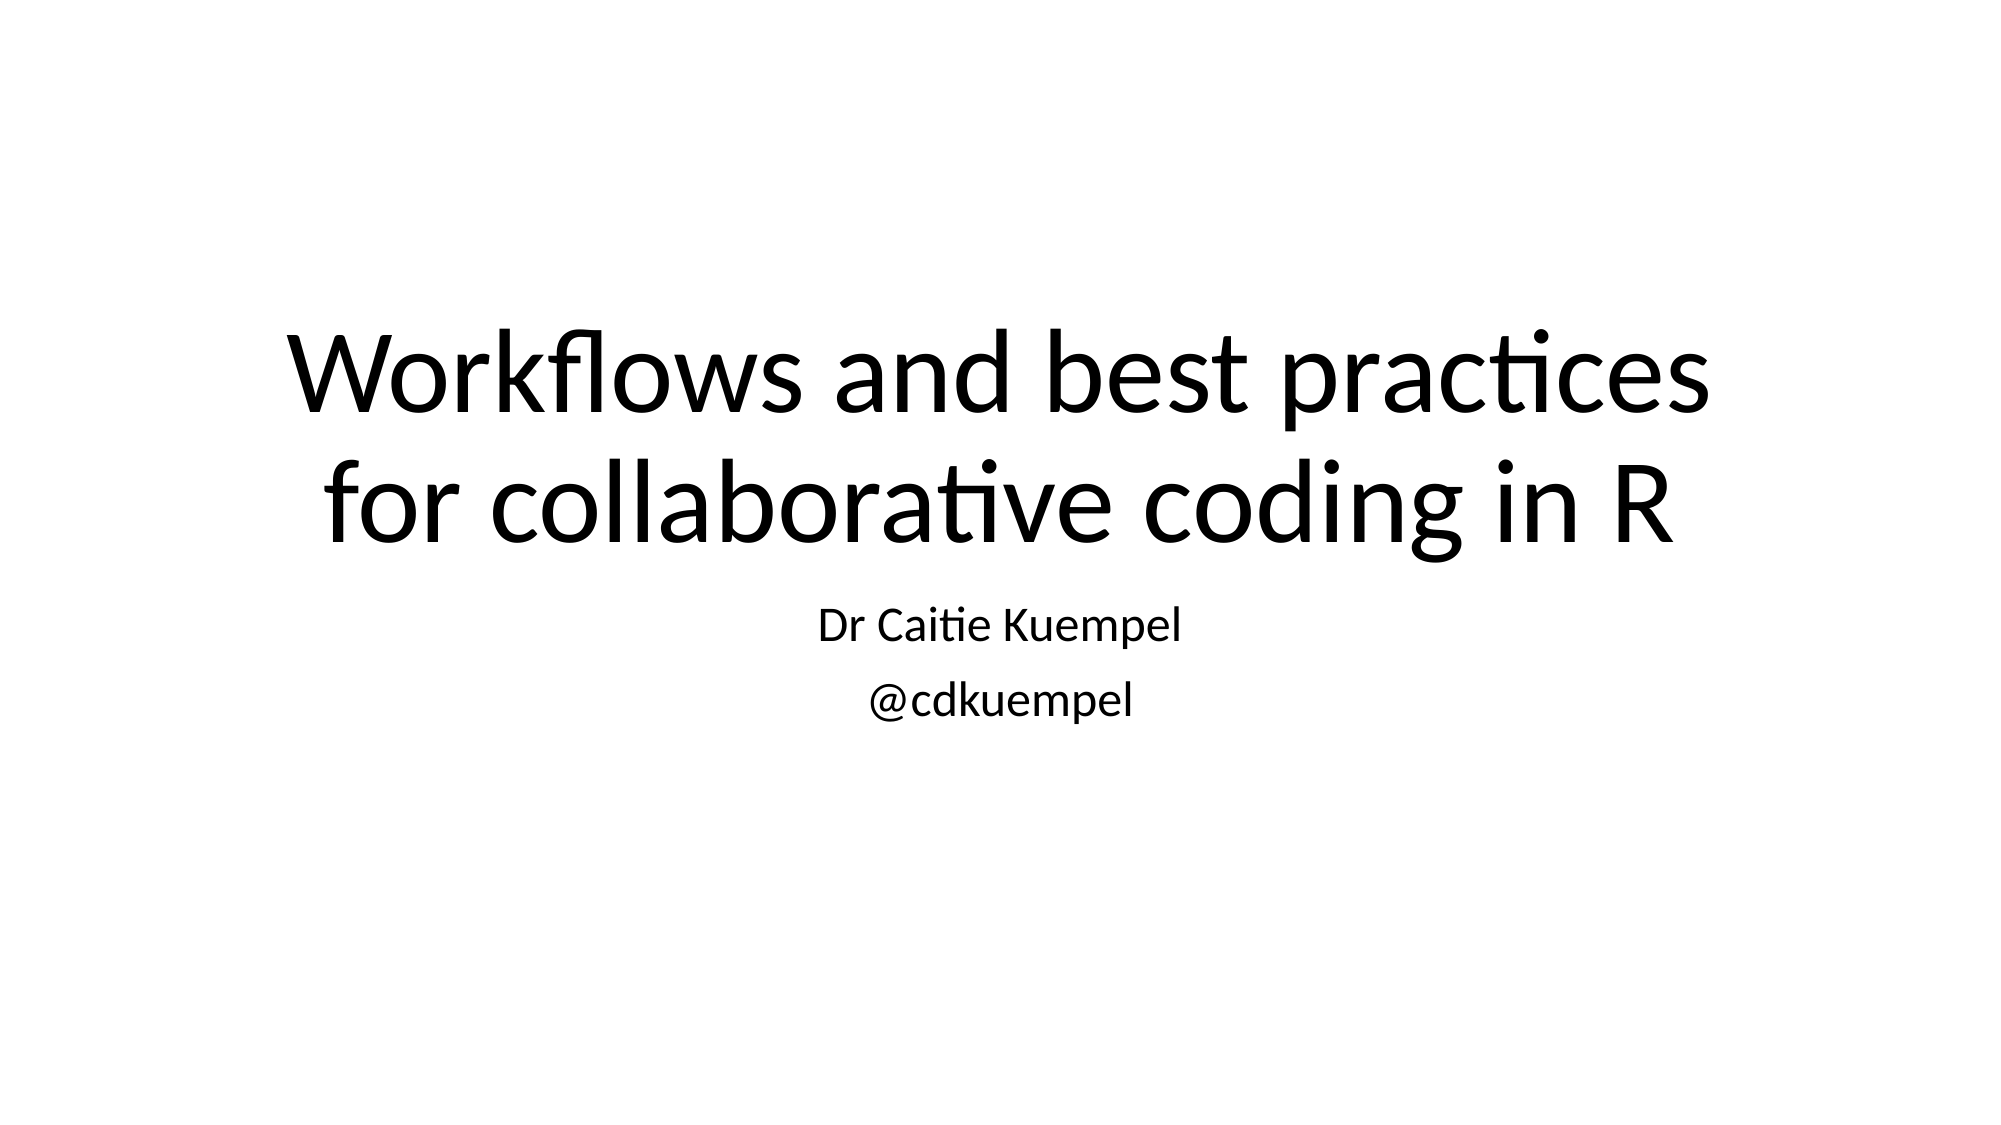

# Workflows and best practices for collaborative coding in R
Dr Caitie Kuempel
@cdkuempel